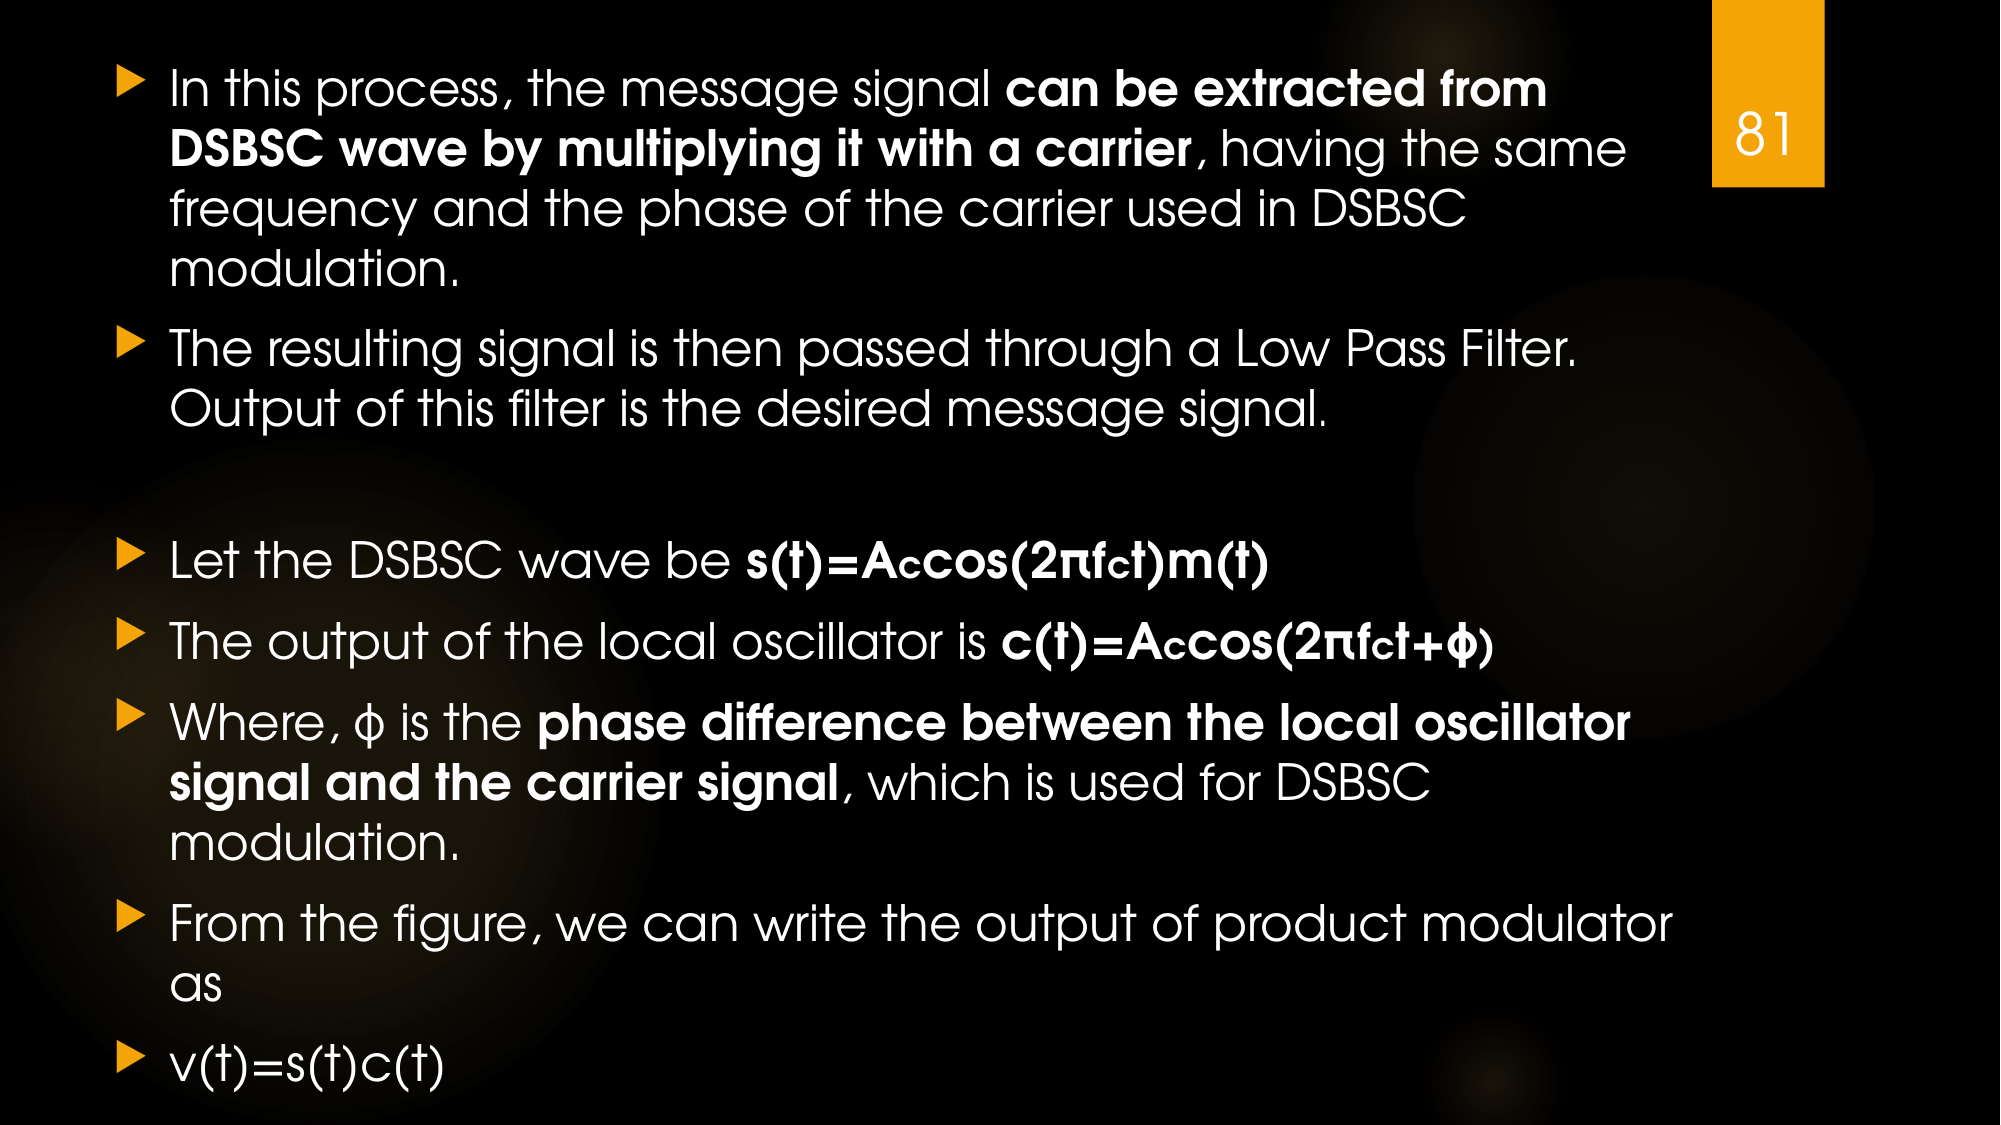

81
In this process, the message signal can be extracted from DSBSC wave by multiplying it with a carrier, having the same frequency and the phase of the carrier used in DSBSC modulation.
The resulting signal is then passed through a Low Pass Filter. Output of this filter is the desired message signal.

Let the DSBSC wave be s(t)=Accos(2πfct)m(t)
The output of the local oscillator is c(t)=Accos(2πfct+ϕ)
Where, ϕ is the phase difference between the local oscillator signal and the carrier signal, which is used for DSBSC modulation.
From the figure, we can write the output of product modulator as
v(t)=s(t)c(t)